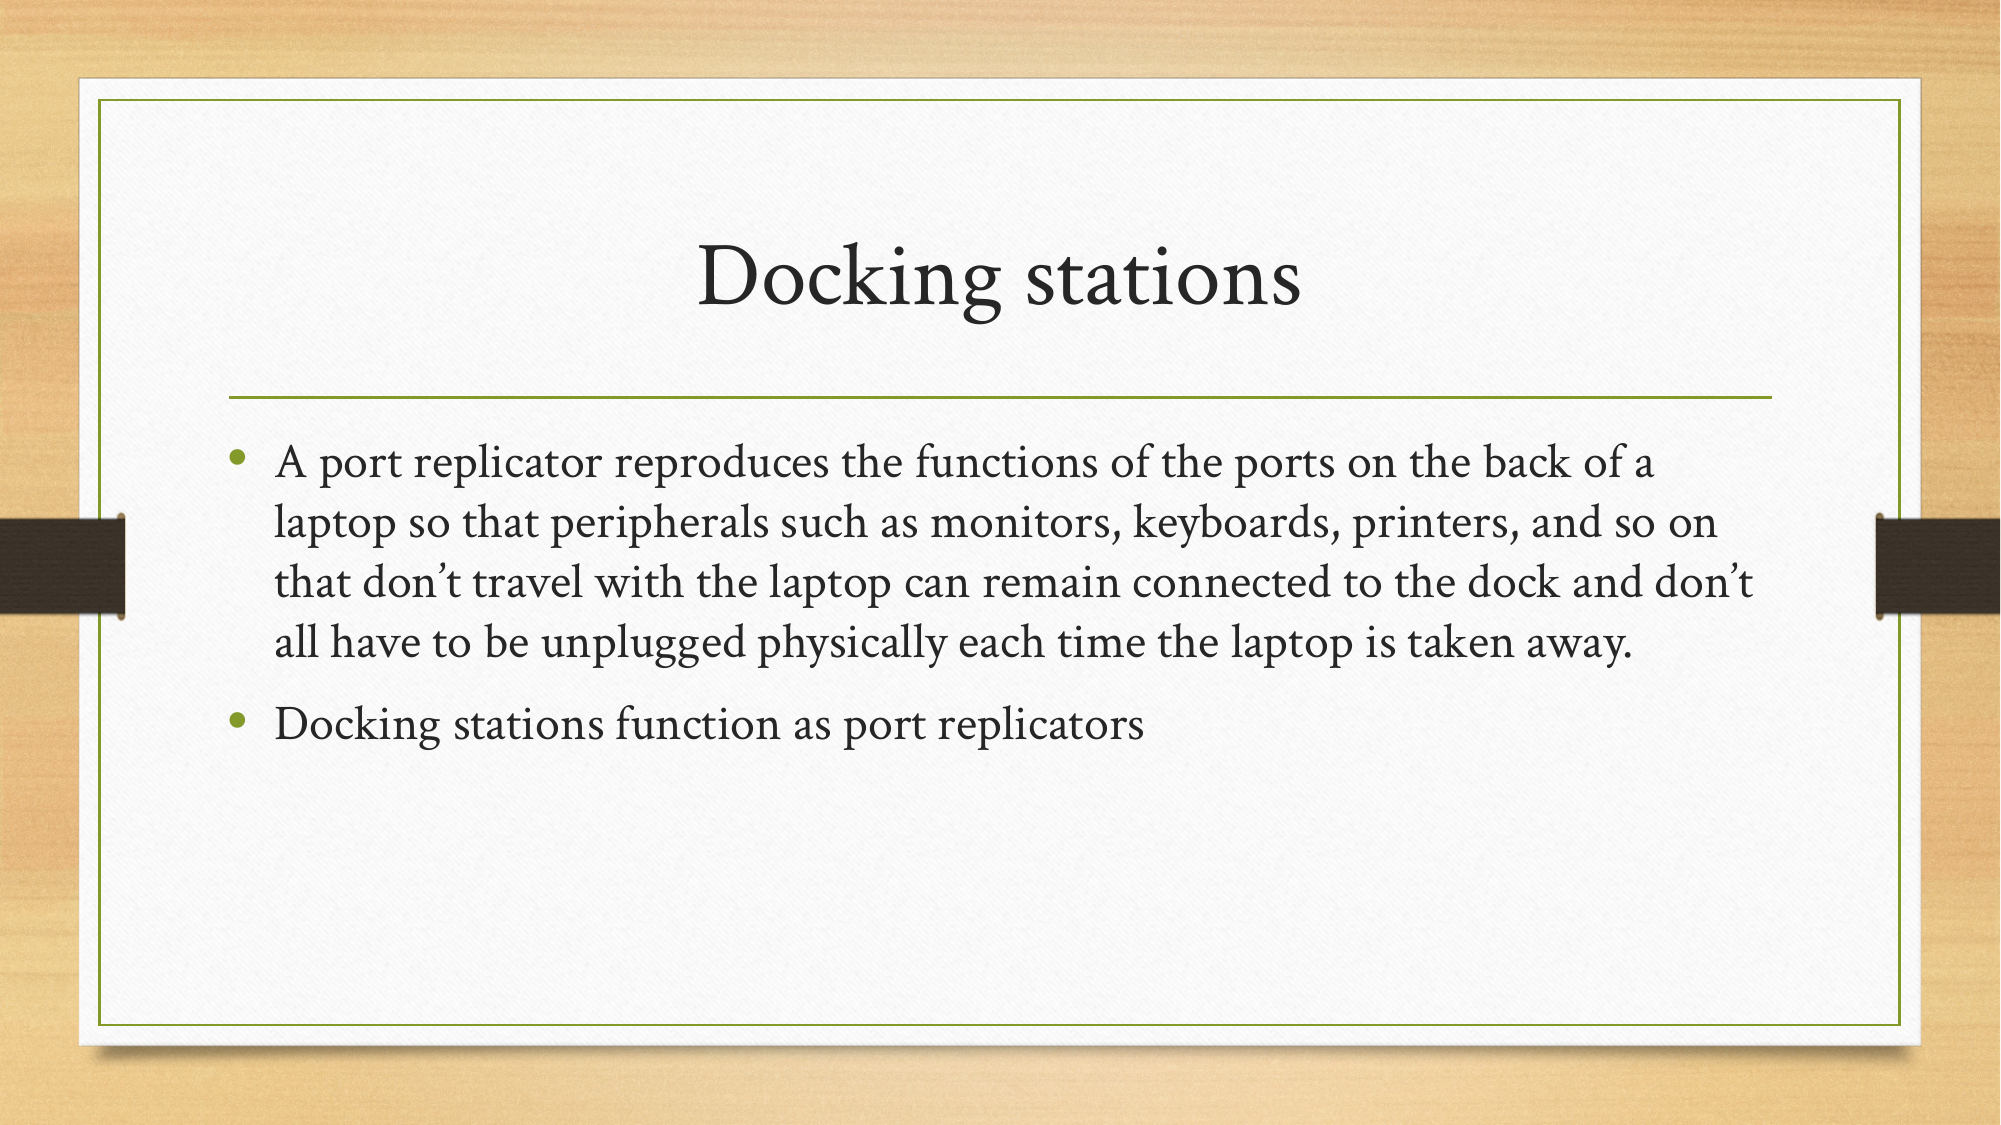

# Docking stations
A port replicator reproduces the functions of the ports on the back of a laptop so that peripherals such as monitors, keyboards, printers, and so on that don’t travel with the laptop can remain connected to the dock and don’t all have to be unplugged physically each time the laptop is taken away.
Docking stations function as port replicators